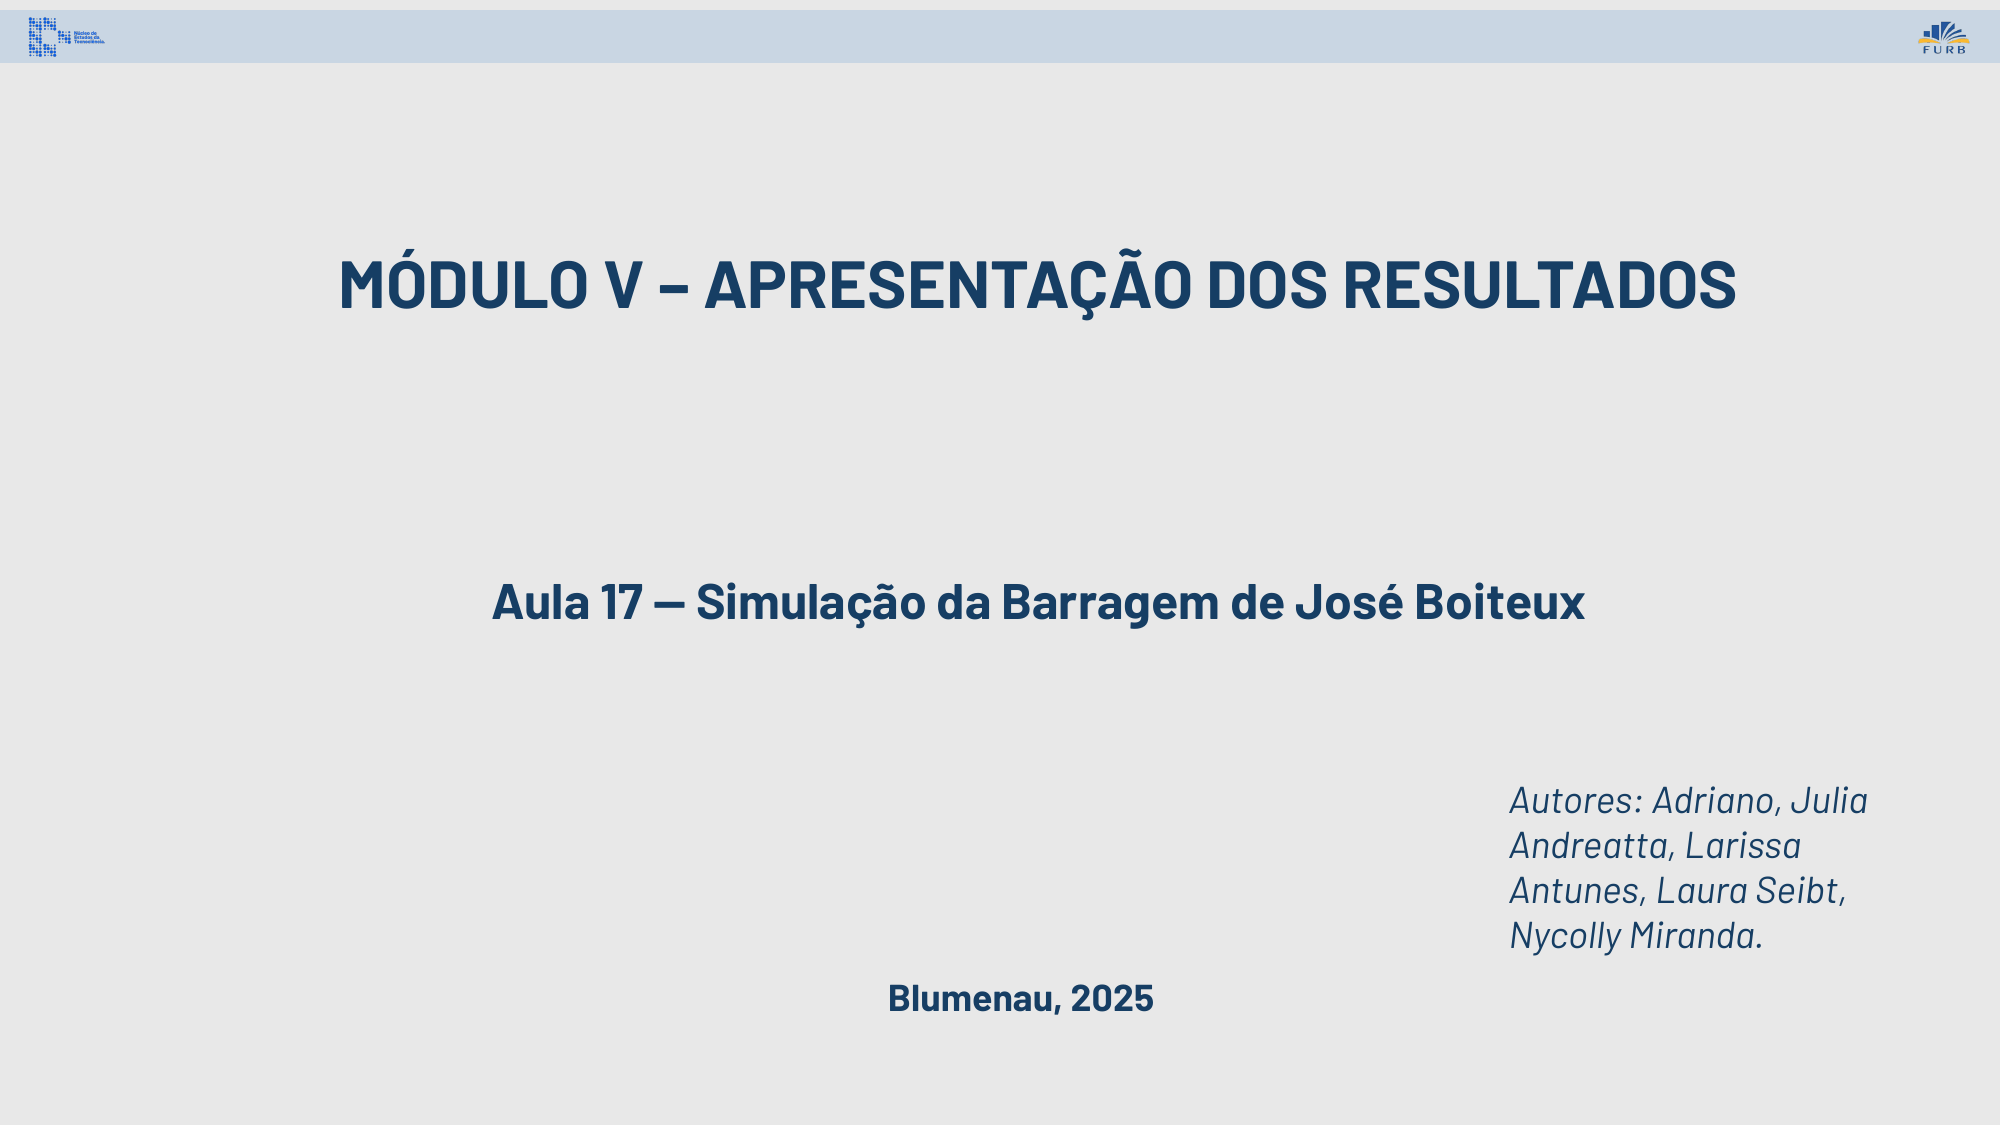

MÓDULO V – APRESENTAÇÃO DOS RESULTADOS
Aula 17 — Simulação da Barragem de José Boiteux
Autores: Adriano, Julia Andreatta, Larissa Antunes, Laura Seibt, Nycolly Miranda.

Blumenau, 2025